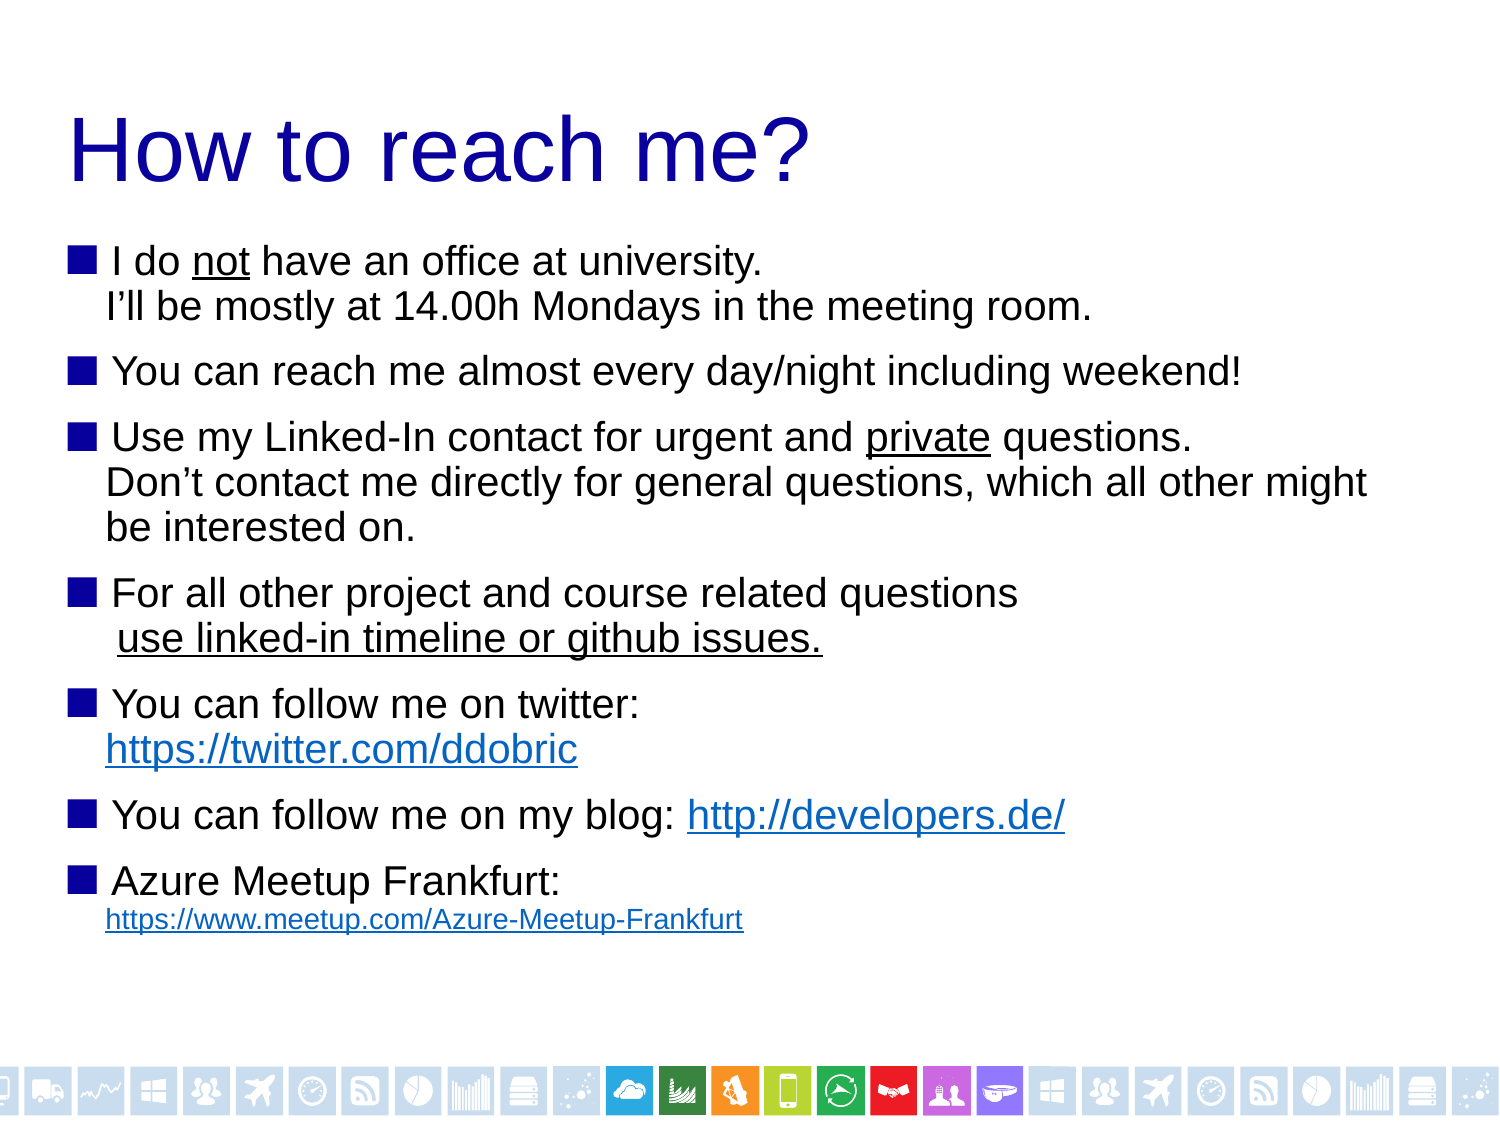

# How to reach me?
I do not have an office at university.
I’ll be mostly at 14.00h Mondays in the meeting room.
You can reach me almost every day/night including weekend!
Use my Linked-In contact for urgent and private questions.
Don’t contact me directly for general questions, which all other might be interested on.
For all other project and course related questions
 use linked-in timeline or github issues.
You can follow me on twitter:
https://twitter.com/ddobric
You can follow me on my blog: http://developers.de/
Azure Meetup Frankfurt:
https://www.meetup.com/Azure-Meetup-Frankfurt